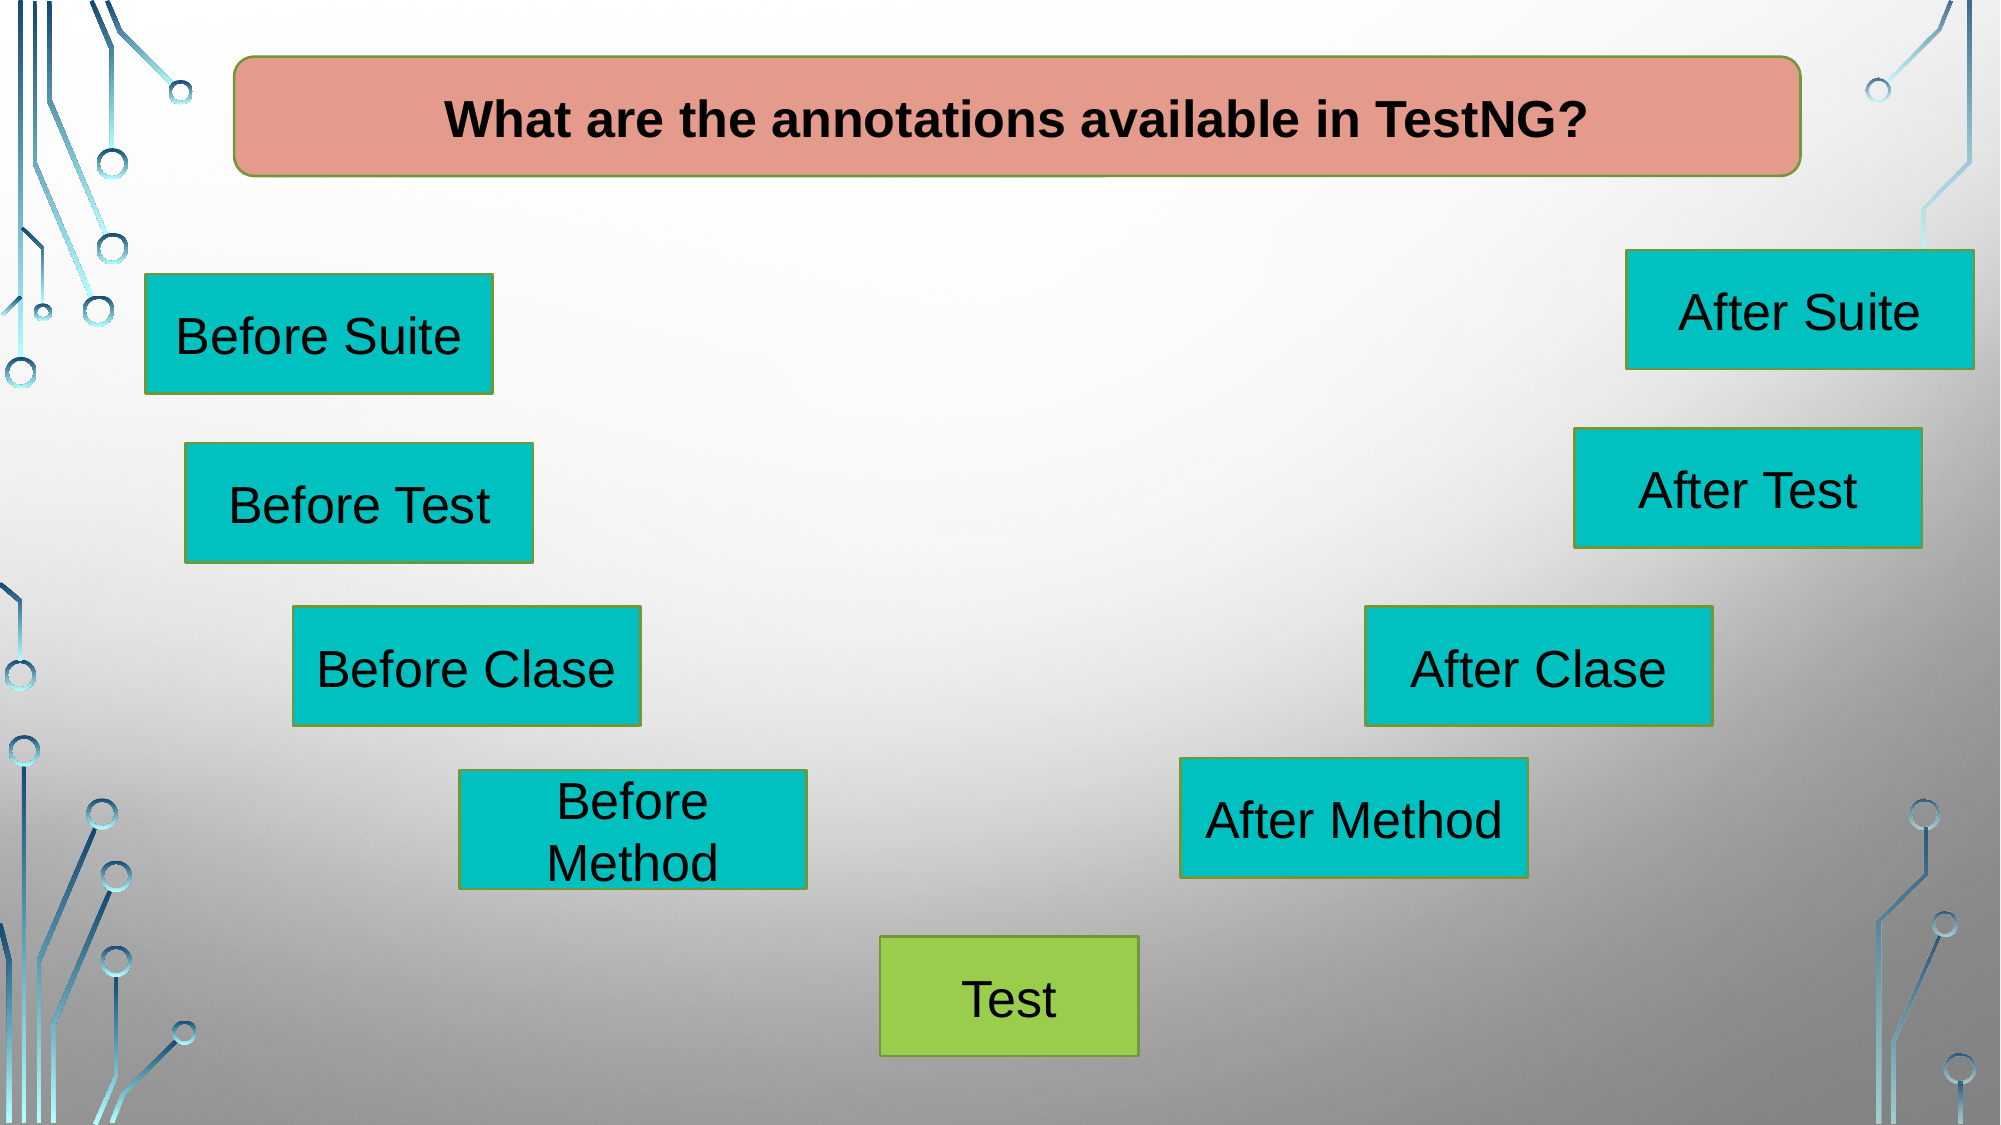

What are the annotations available in TestNG?
After Suite
Before Suite
After Test
Before Test
Before Clase
After Clase
After Method
Before Method
Test